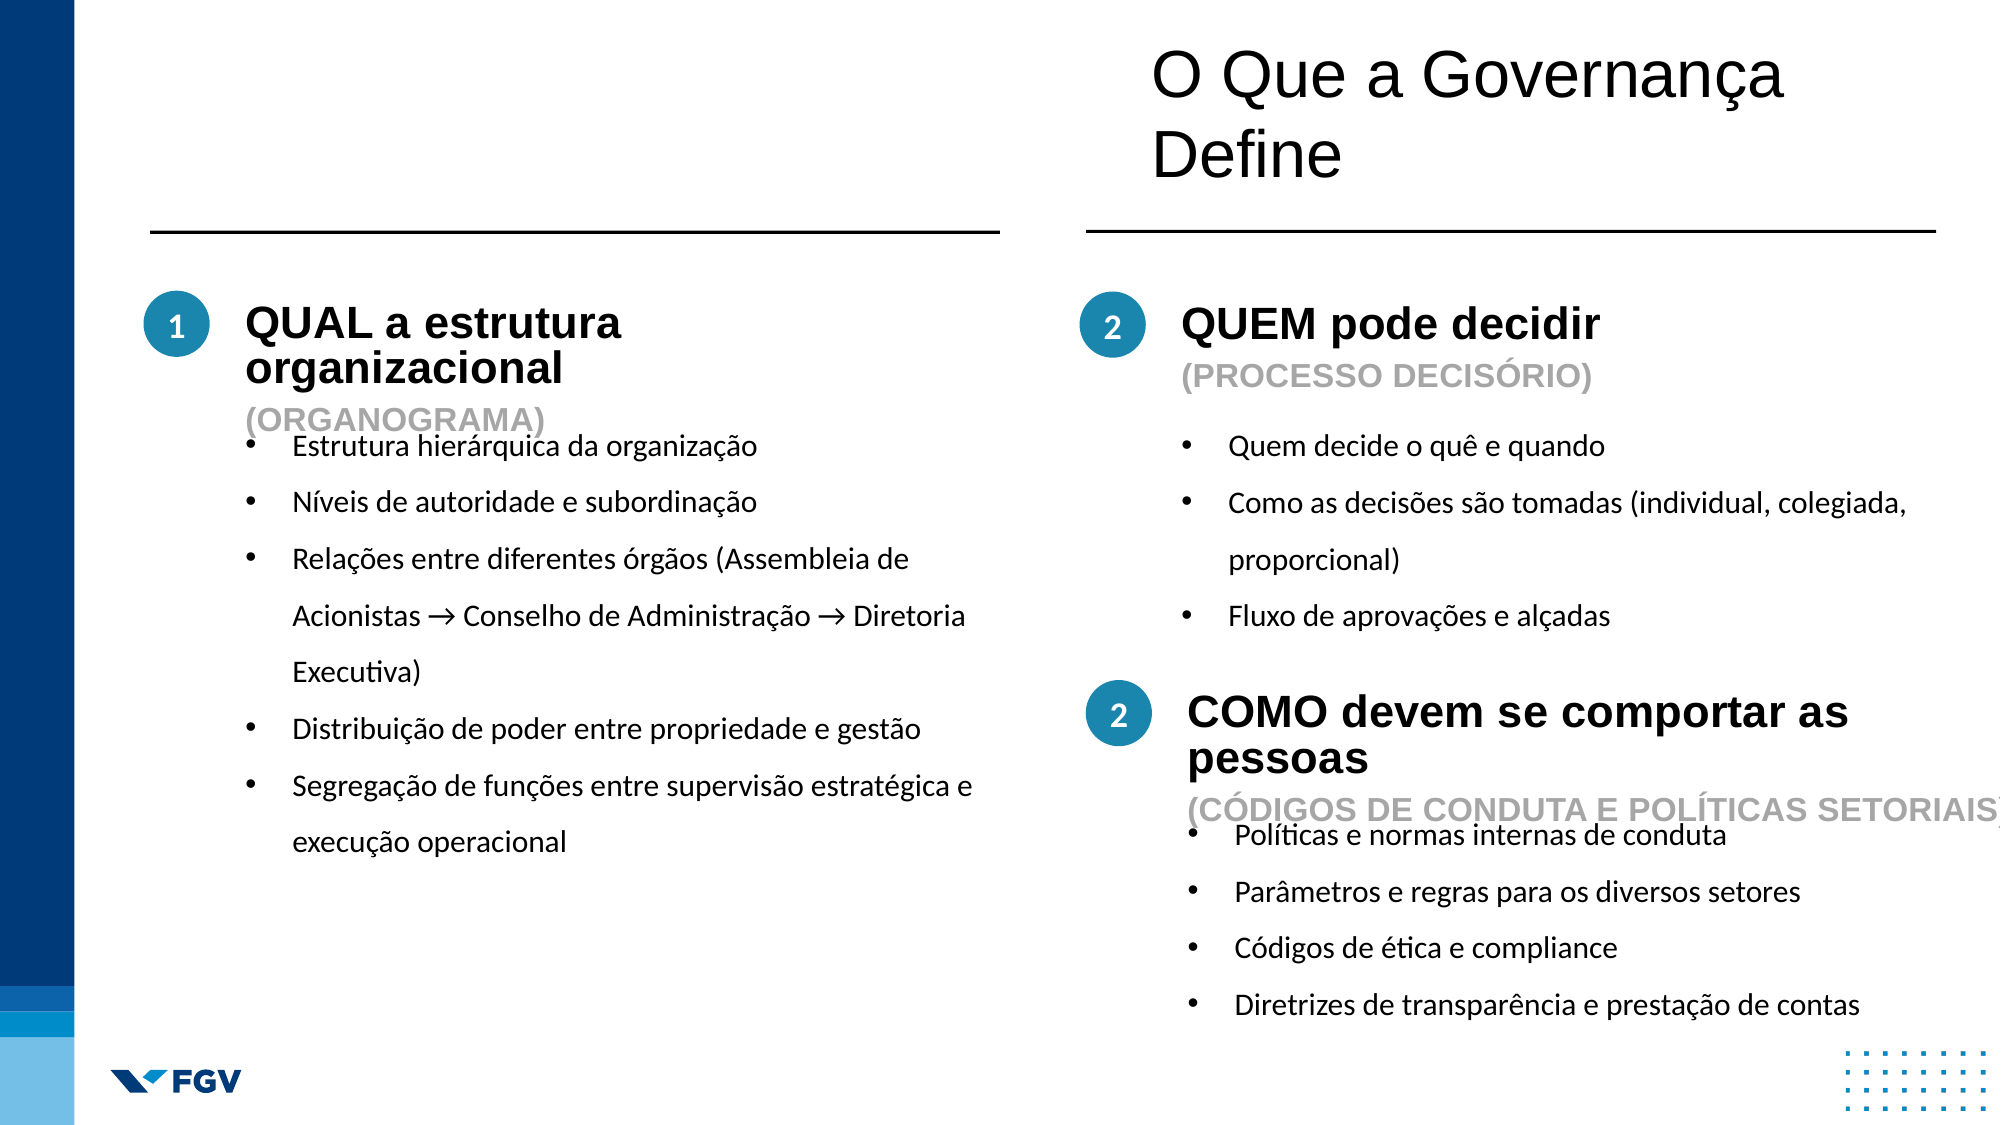

O Que a Governança Define

1

2

QUAL a estrutura organizacional (ORGANOGRAMA)
QUEM pode decidir
(PROCESSO DECISÓRIO)
Estrutura hierárquica da organização
Níveis de autoridade e subordinação
Relações entre diferentes órgãos (Assembleia de Acionistas → Conselho de Administração → Diretoria Executiva)
Distribuição de poder entre propriedade e gestão
Segregação de funções entre supervisão estratégica e execução operacional

Quem decide o quê e quando
Como as decisões são tomadas (individual, colegiada, proporcional)
Fluxo de aprovações e alçadas
2

COMO devem se comportar as pessoas
(CÓDIGOS DE CONDUTA E POLÍTICAS SETORIAIS)
Políticas e normas internas de conduta
Parâmetros e regras para os diversos setores
Códigos de ética e compliance
Diretrizes de transparência e prestação de contas